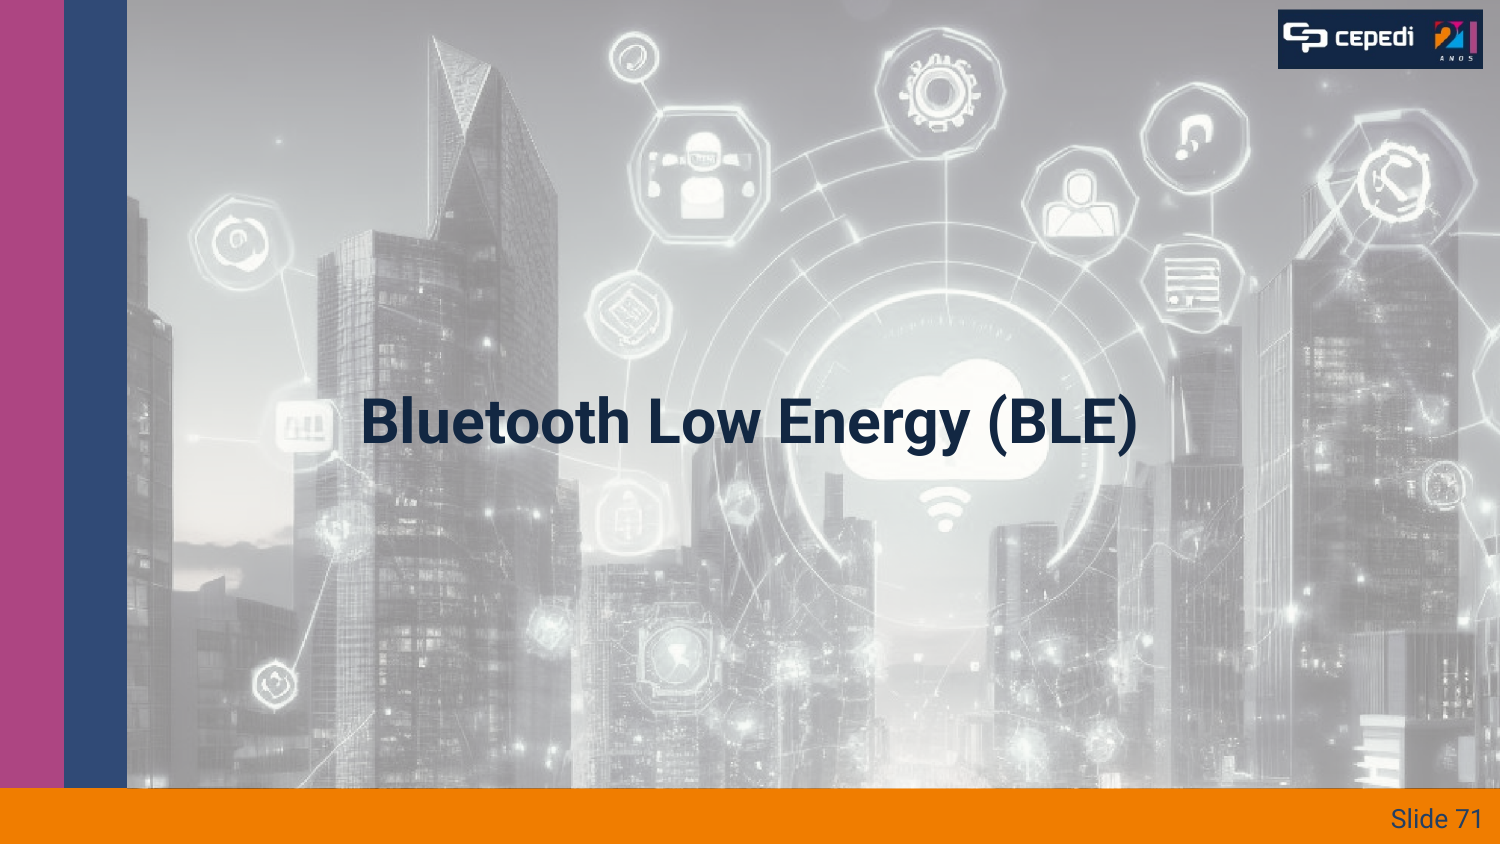

# Bluetooth Low Energy (BLE)
Slide 71